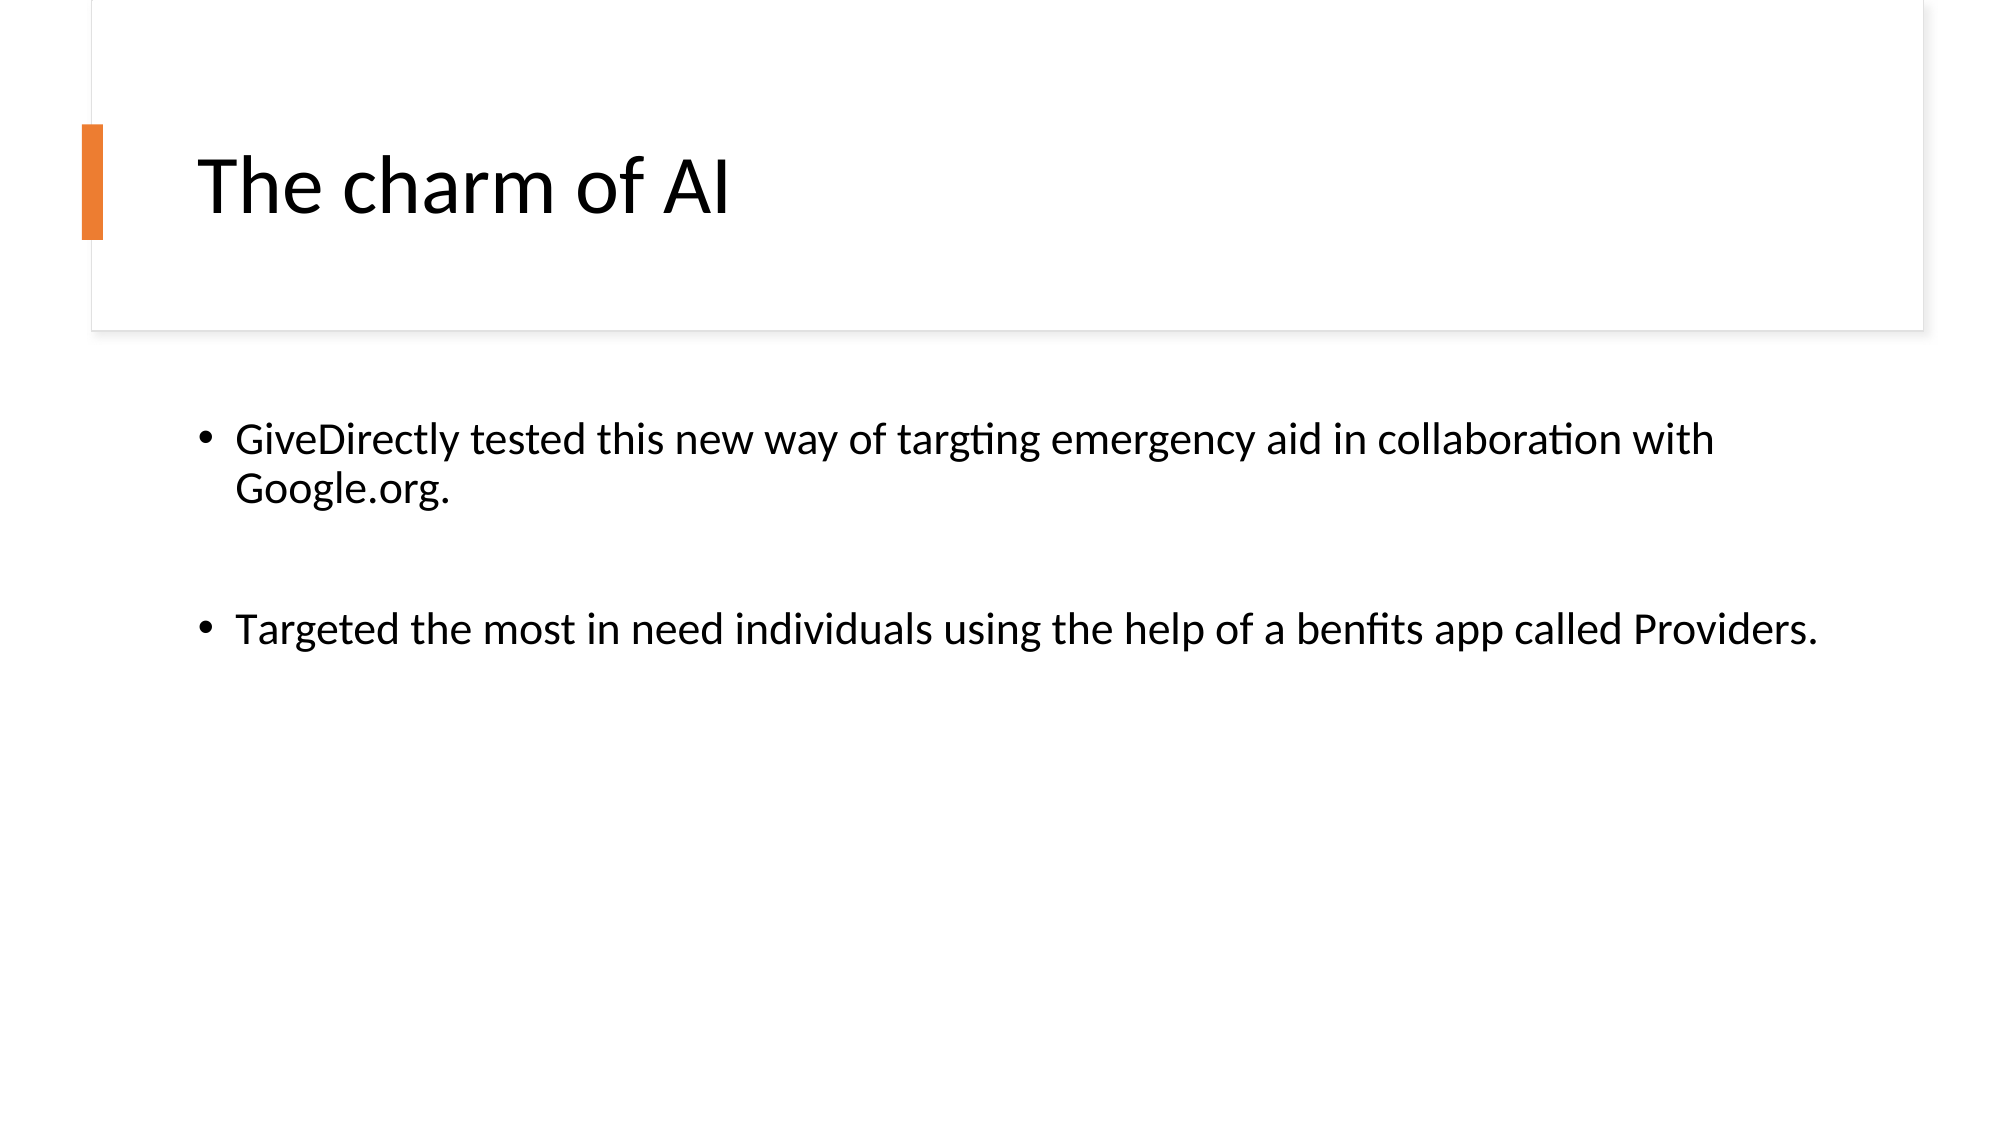

# The charm of AI

GiveDirectly tested this new way of targting emergency aid in collaboration with Google.org.

Targeted the most in need individuals using the help of a benfits app called Providers.